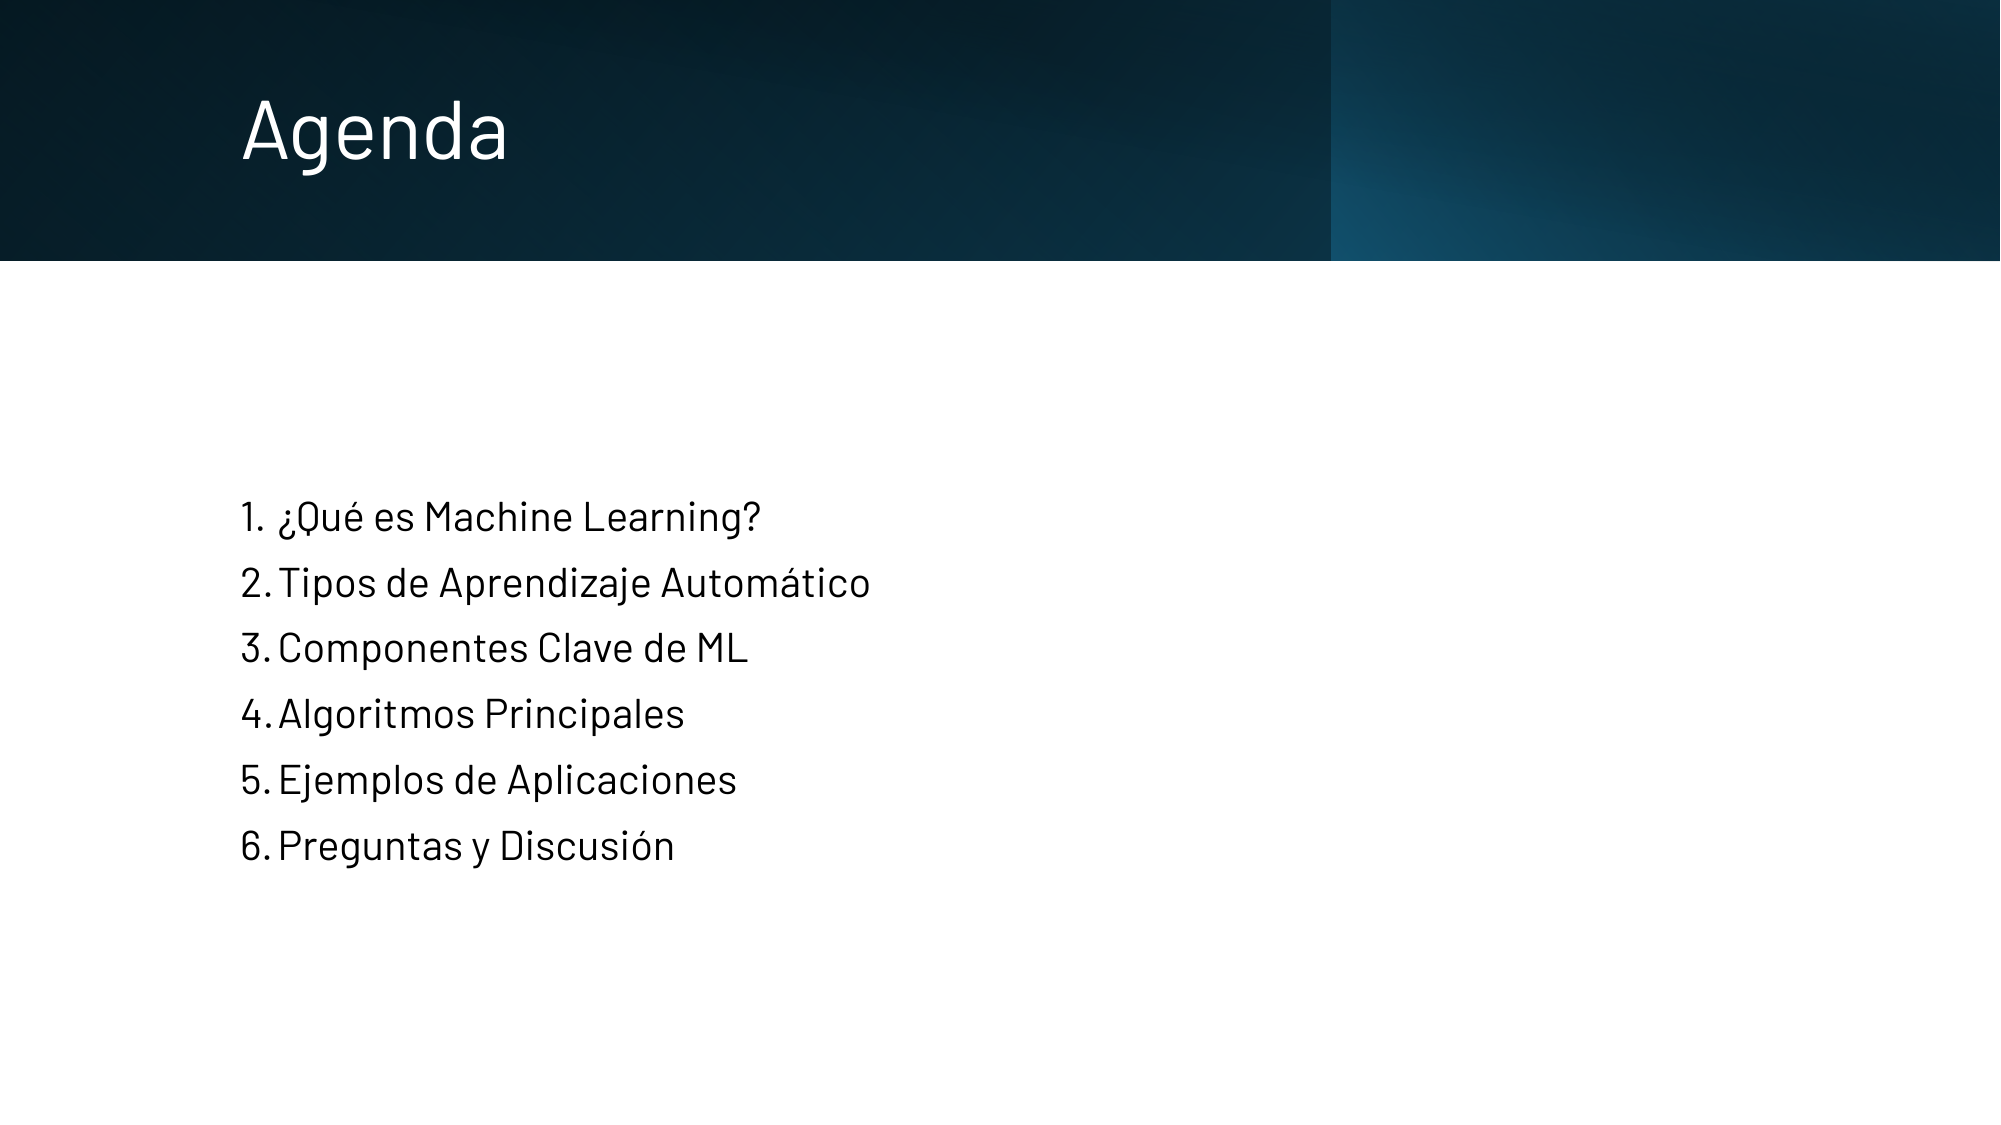

# Agenda
¿Qué es Machine Learning?
Tipos de Aprendizaje Automático
Componentes Clave de ML
Algoritmos Principales
Ejemplos de Aplicaciones
Preguntas y Discusión